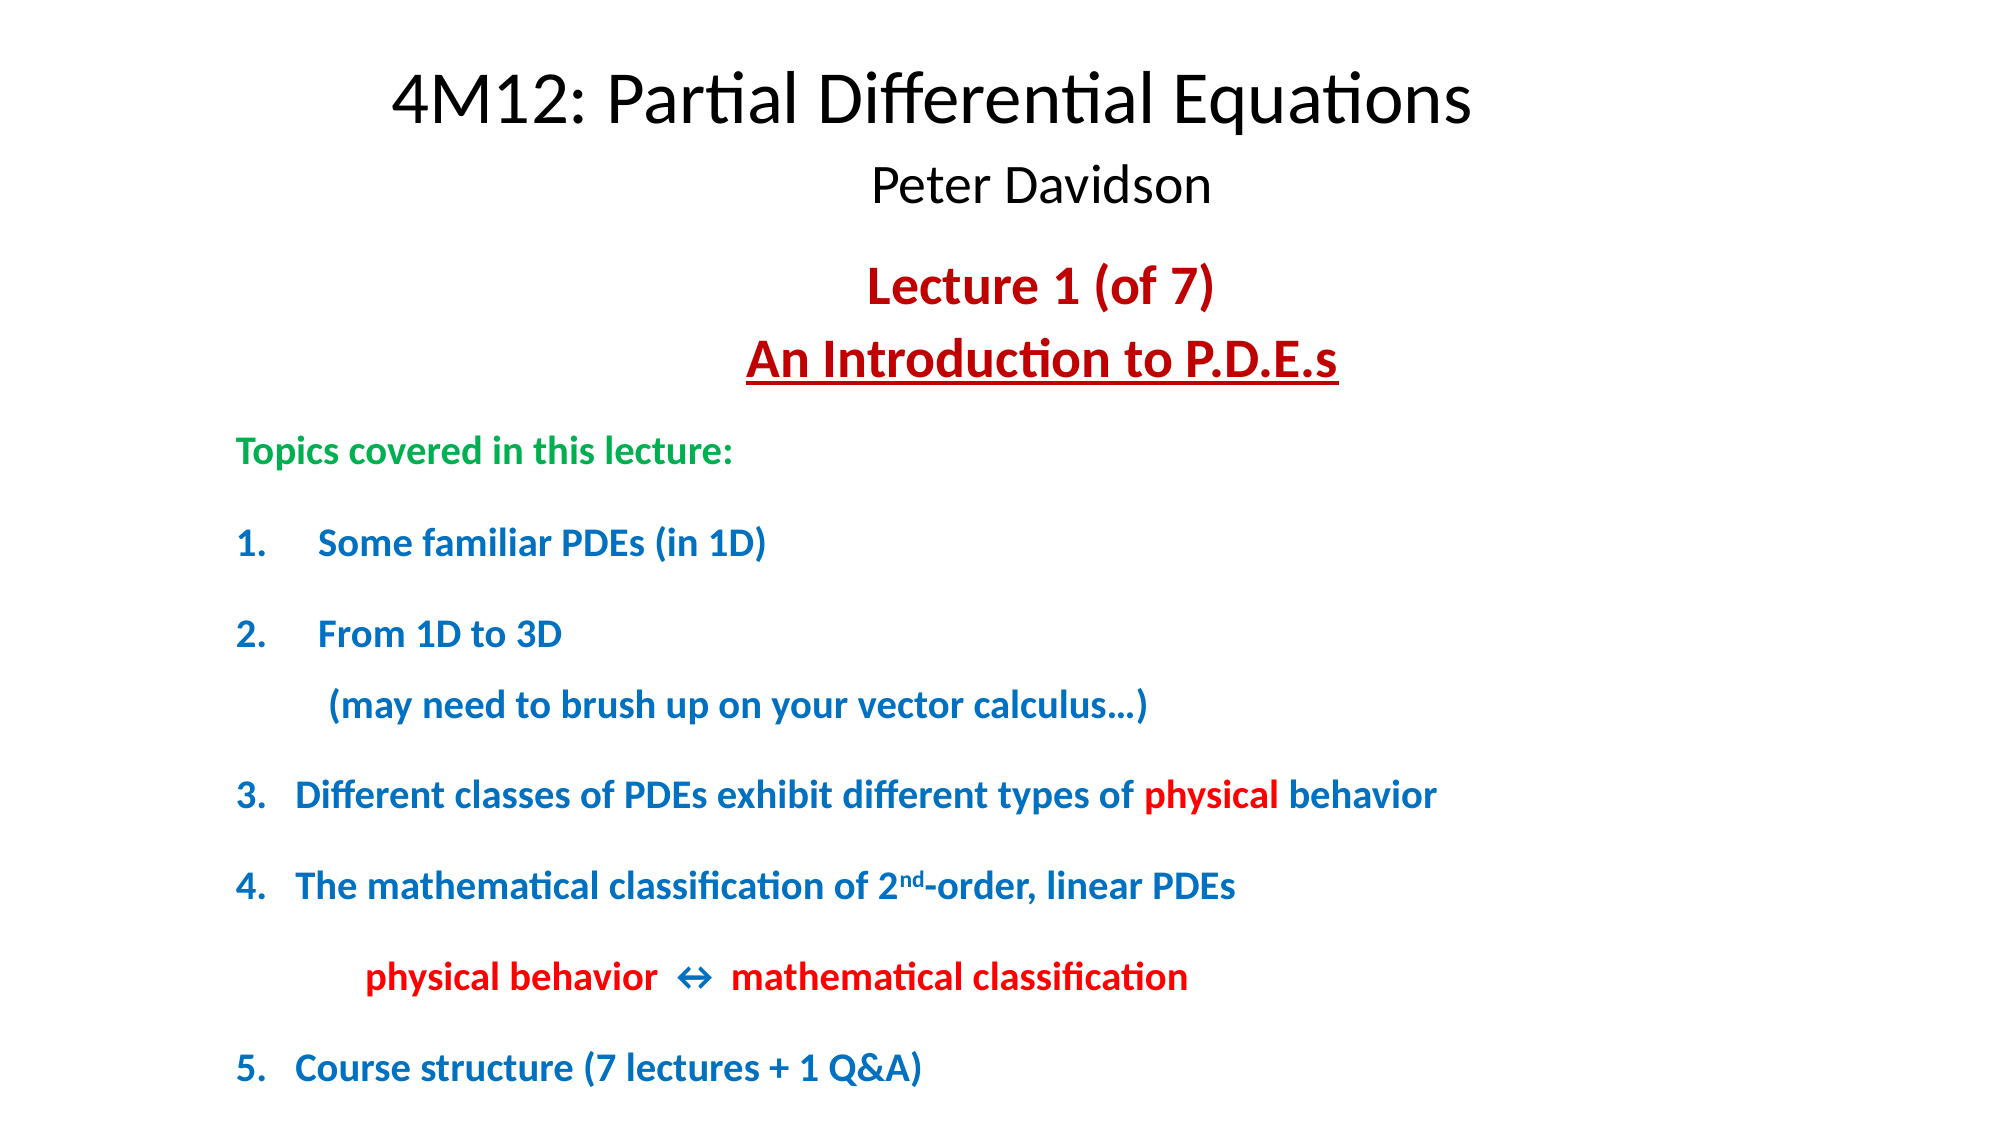

# 4M12: Partial Differential Equations
Peter Davidson

Lecture 1 (of 7)
An Introduction to P.D.E.s

Topics covered in this lecture:
Some familiar PDEs (in 1D)
From 1D to 3D
          (may need to brush up on your vector calculus…)
3.   Different classes of PDEs exhibit different types of physical behavior
4.   The mathematical classification of 2nd-order, linear PDEs
              physical behavior ↔ mathematical classification
5.   Course structure (7 lectures + 1 Q&A)